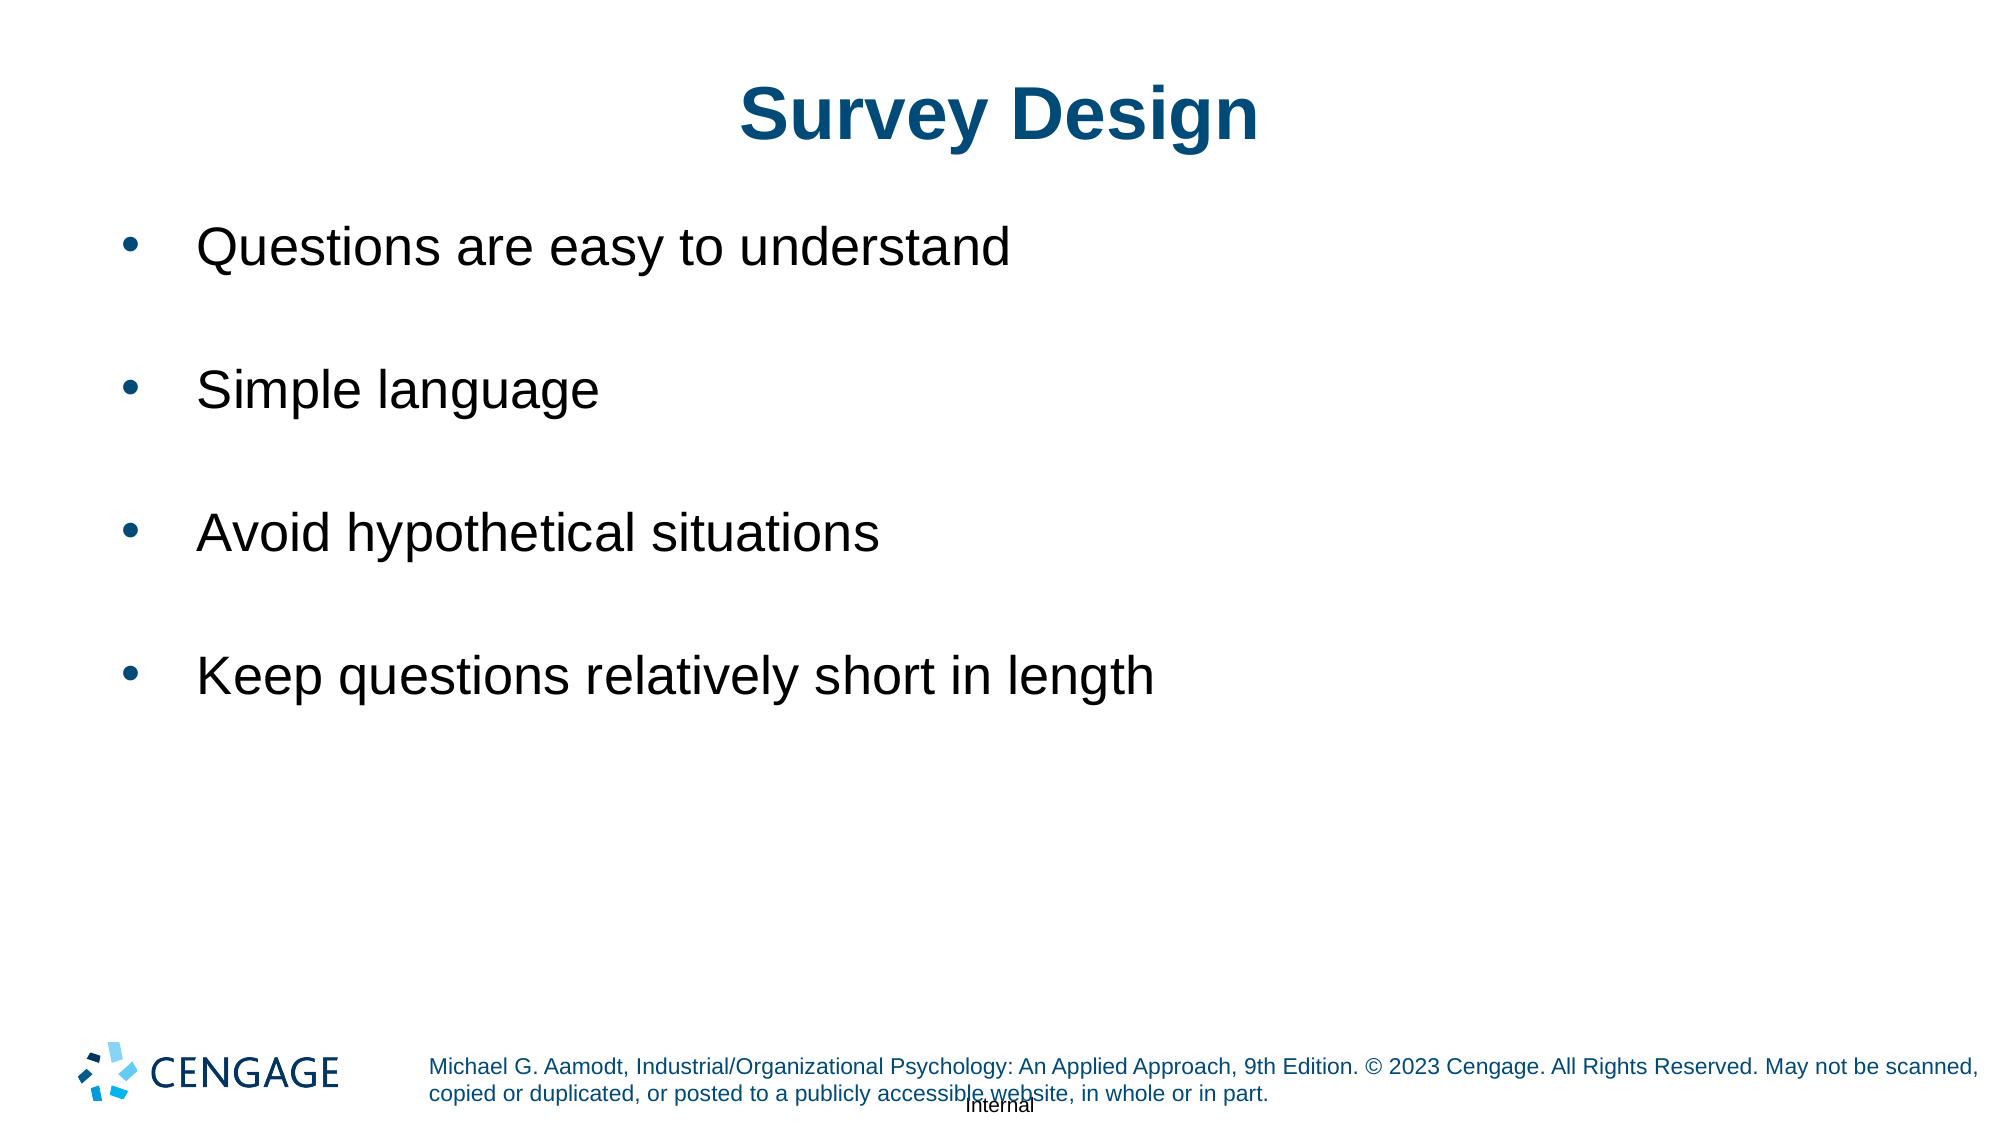

# Survey Design
Questions are easy to understand
Simple language
Avoid hypothetical situations
Keep questions relatively short in length